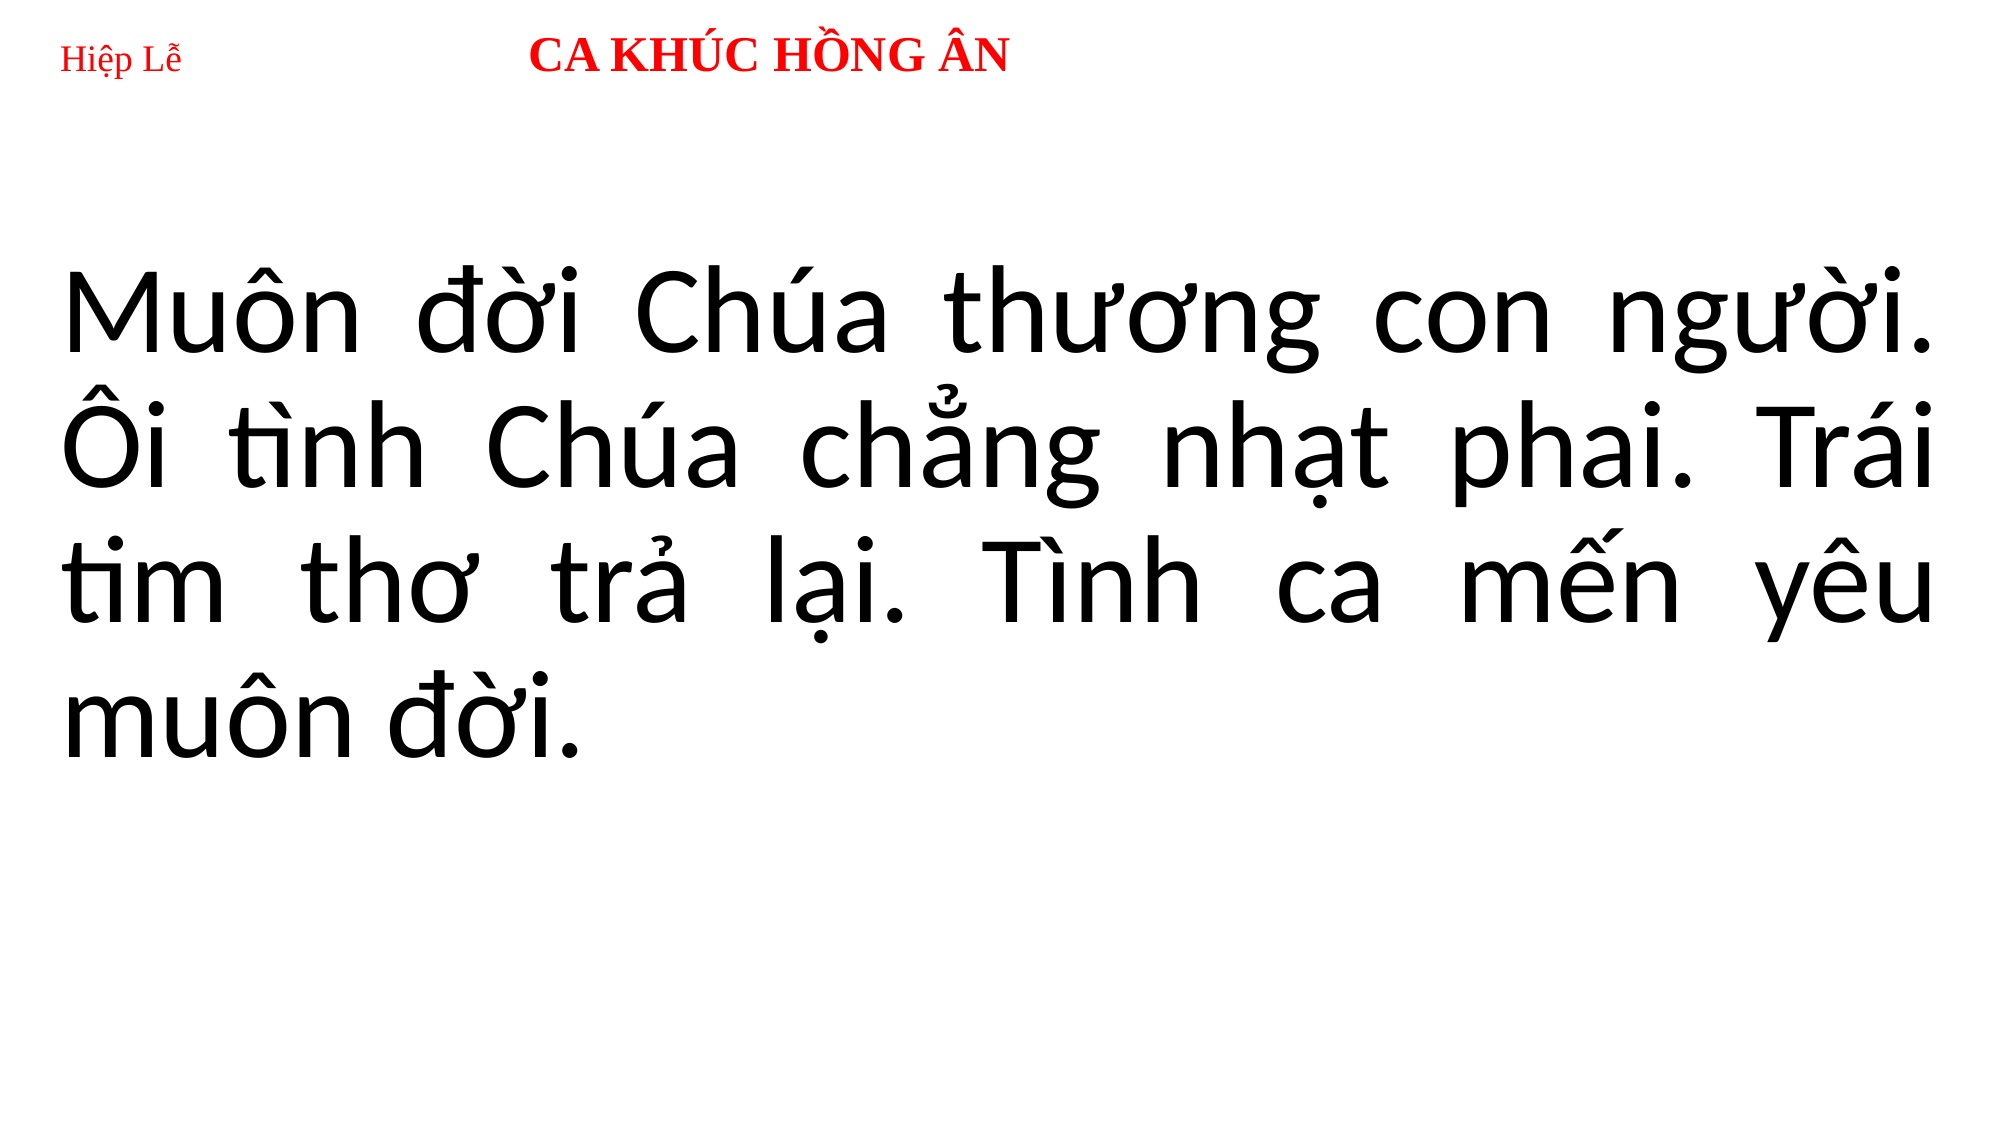

# Hiệp Lễ                         	  CA KHÚC HỒNG ÂN
Muôn đời Chúa thương con người. Ôi tình Chúa chẳng nhạt phai. Trái tim thơ trả lại. Tình ca mến yêu muôn đời.